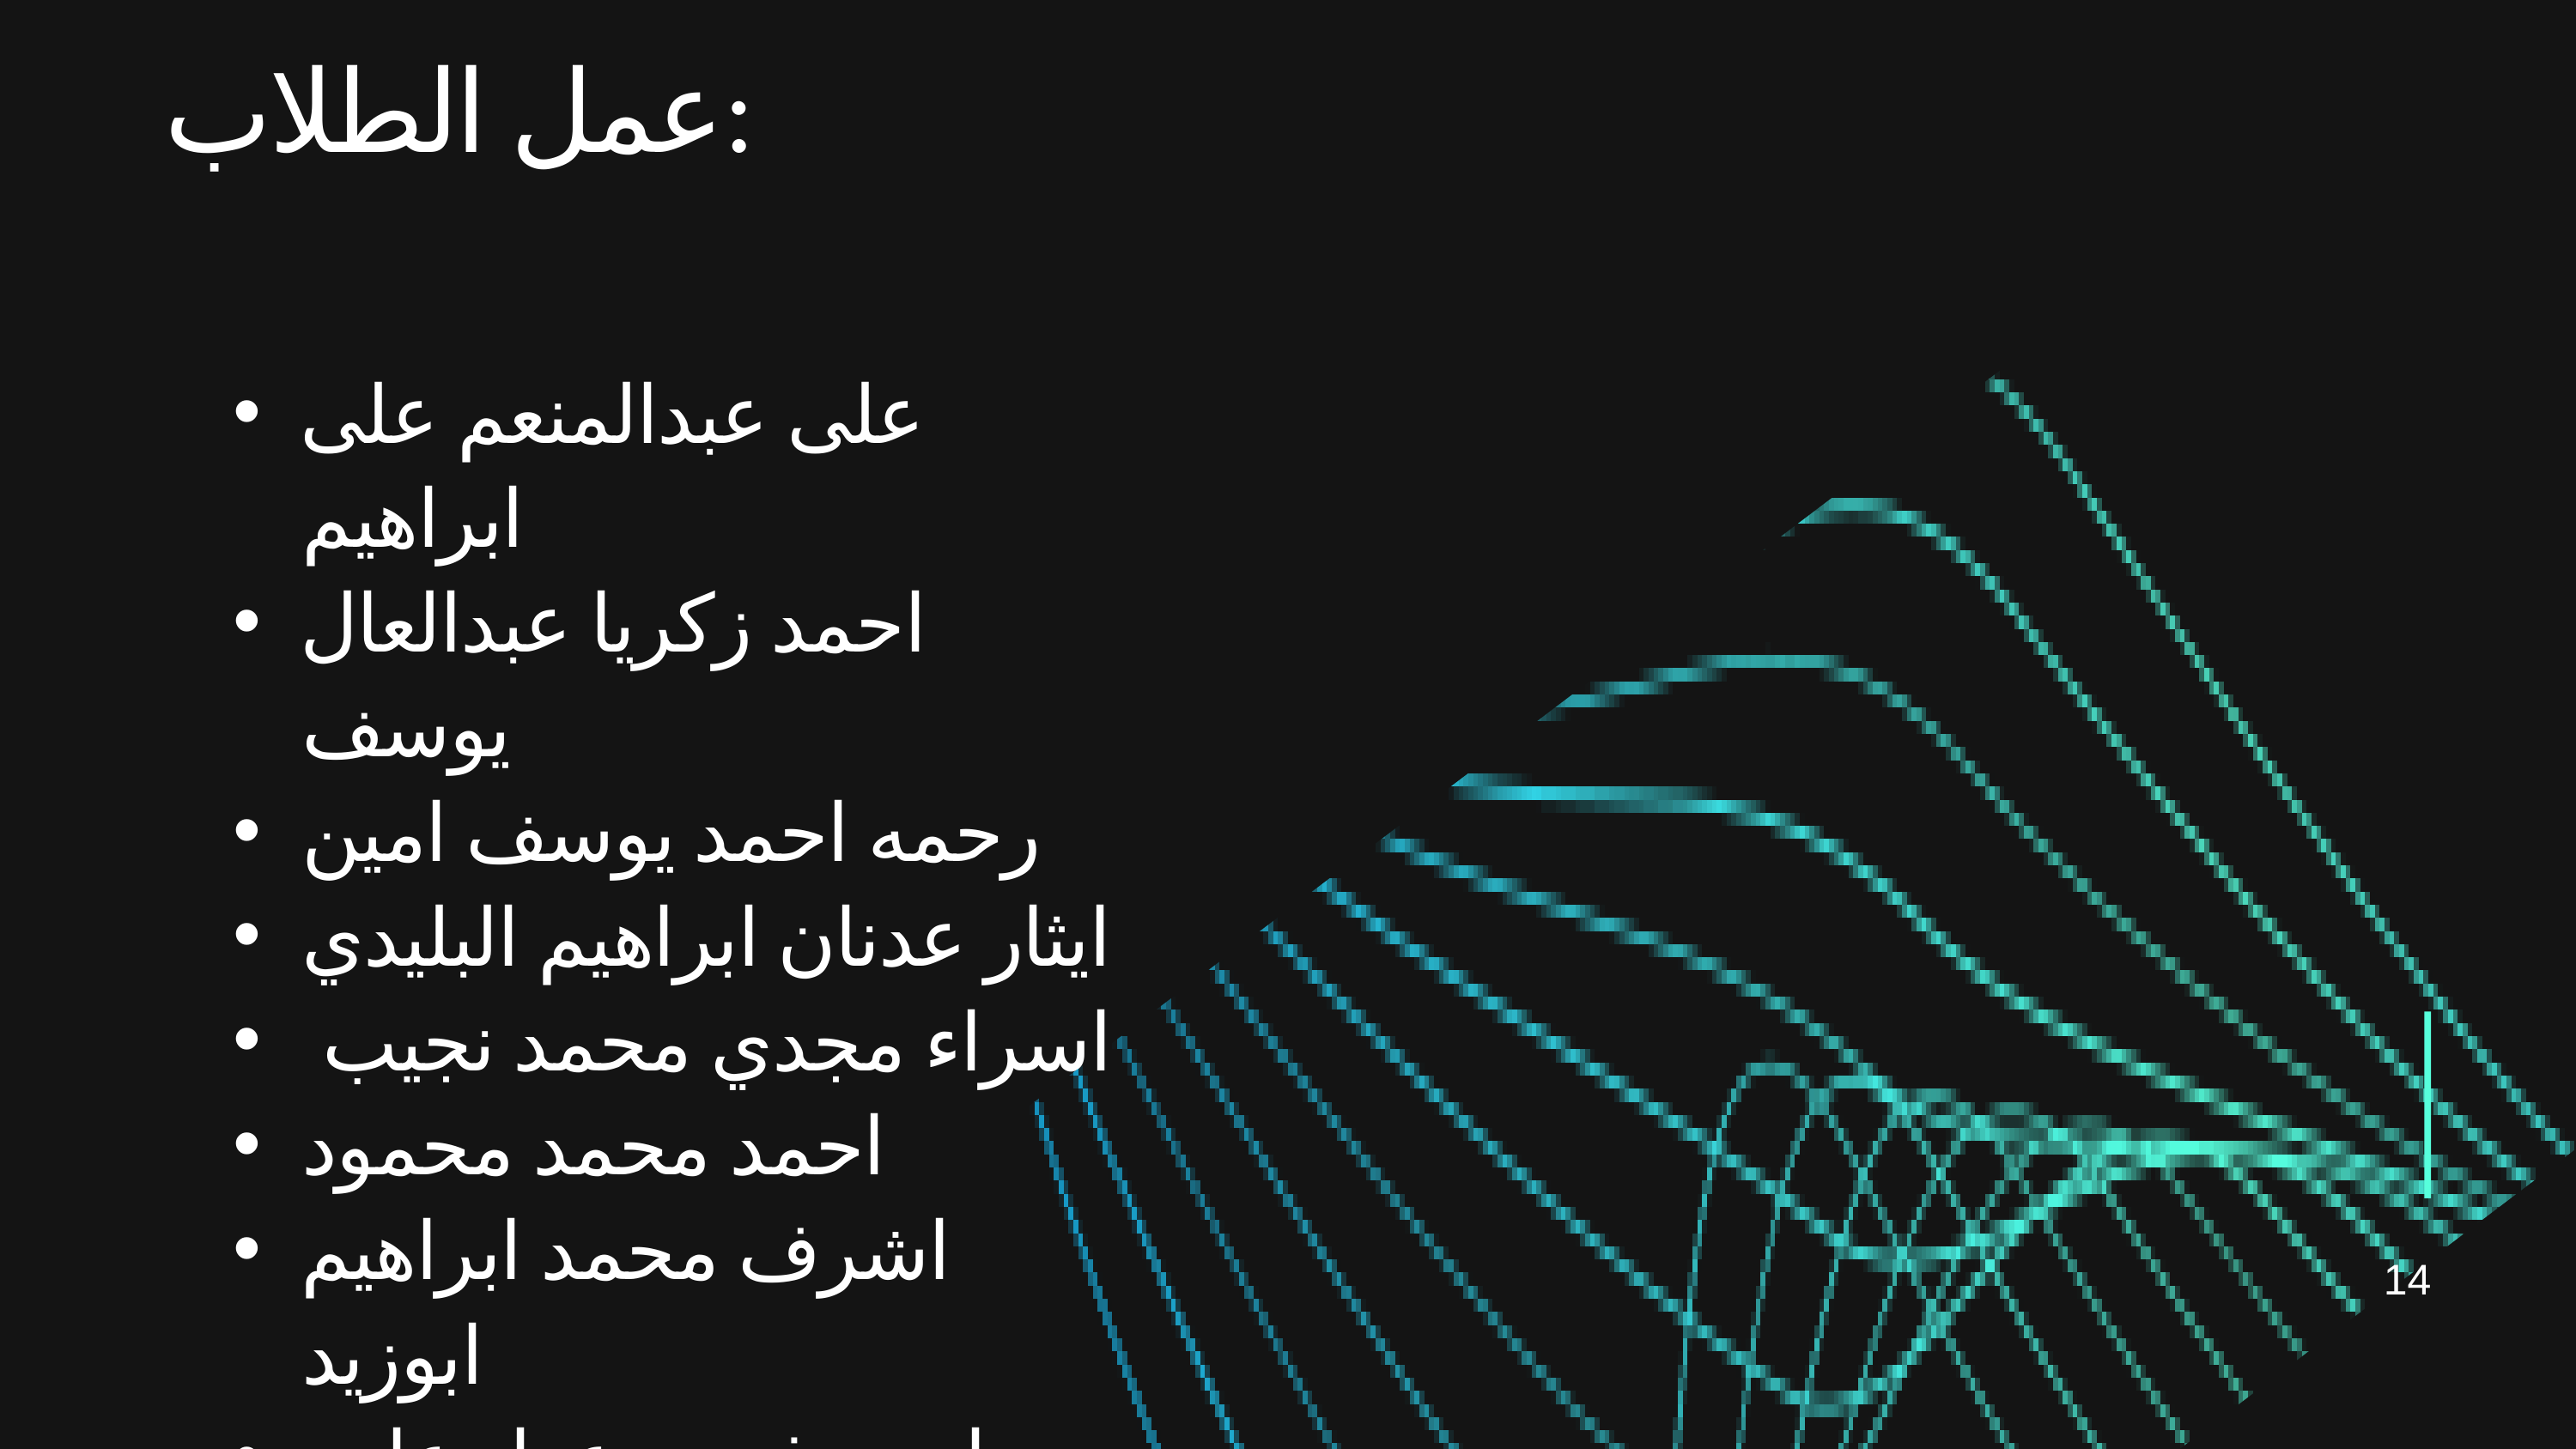

عمل الطلاب:

على عبدالمنعم على ابراهيم
احمد زكريا عبدالعال يوسف
رحمه احمد يوسف امين
ايثار عدنان ابراهيم البليدي
 اسراء مجدي محمد نجيب
احمد محمد محمود
اشرف محمد ابراهيم ابوزيد
احمد فتحى عواد عامر
احمد محمد عاطف

14